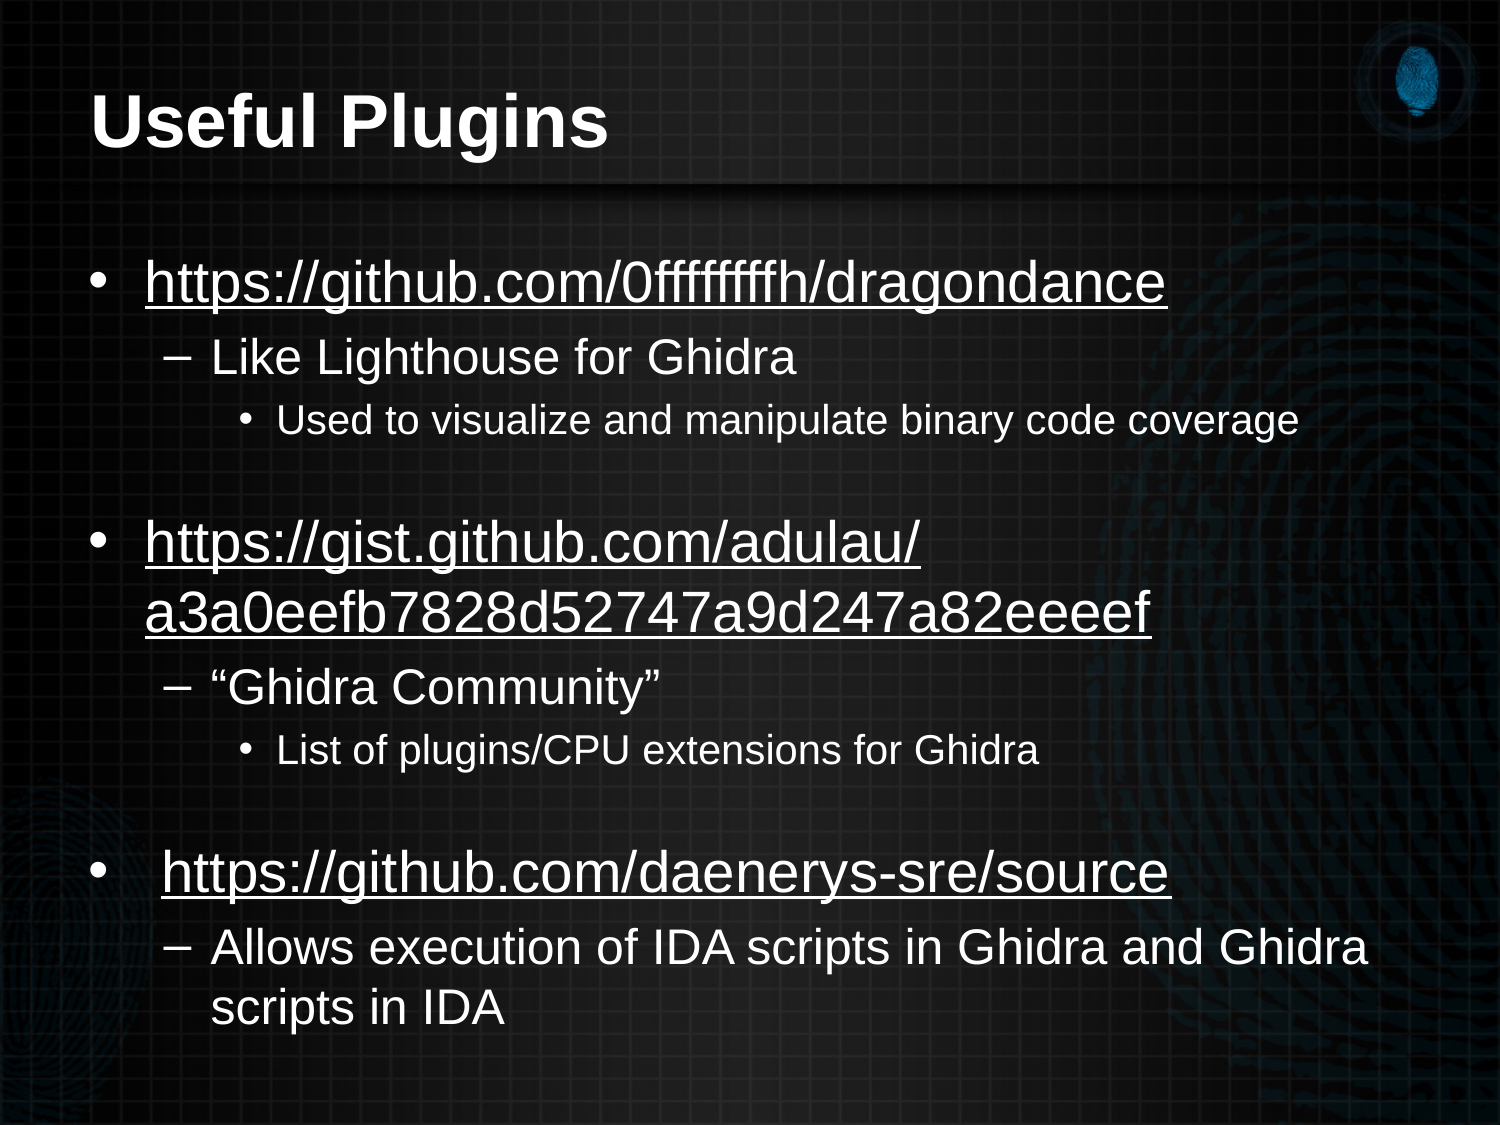

# Useful Plugins
https://github.com/0ffffffffh/dragondance
Like Lighthouse for Ghidra
Used to visualize and manipulate binary code coverage
https://gist.github.com/adulau/a3a0eefb7828d52747a9d247a82eeeef
“Ghidra Community”
List of plugins/CPU extensions for Ghidra
 https://github.com/daenerys-sre/source
Allows execution of IDA scripts in Ghidra and Ghidra scripts in IDA

17